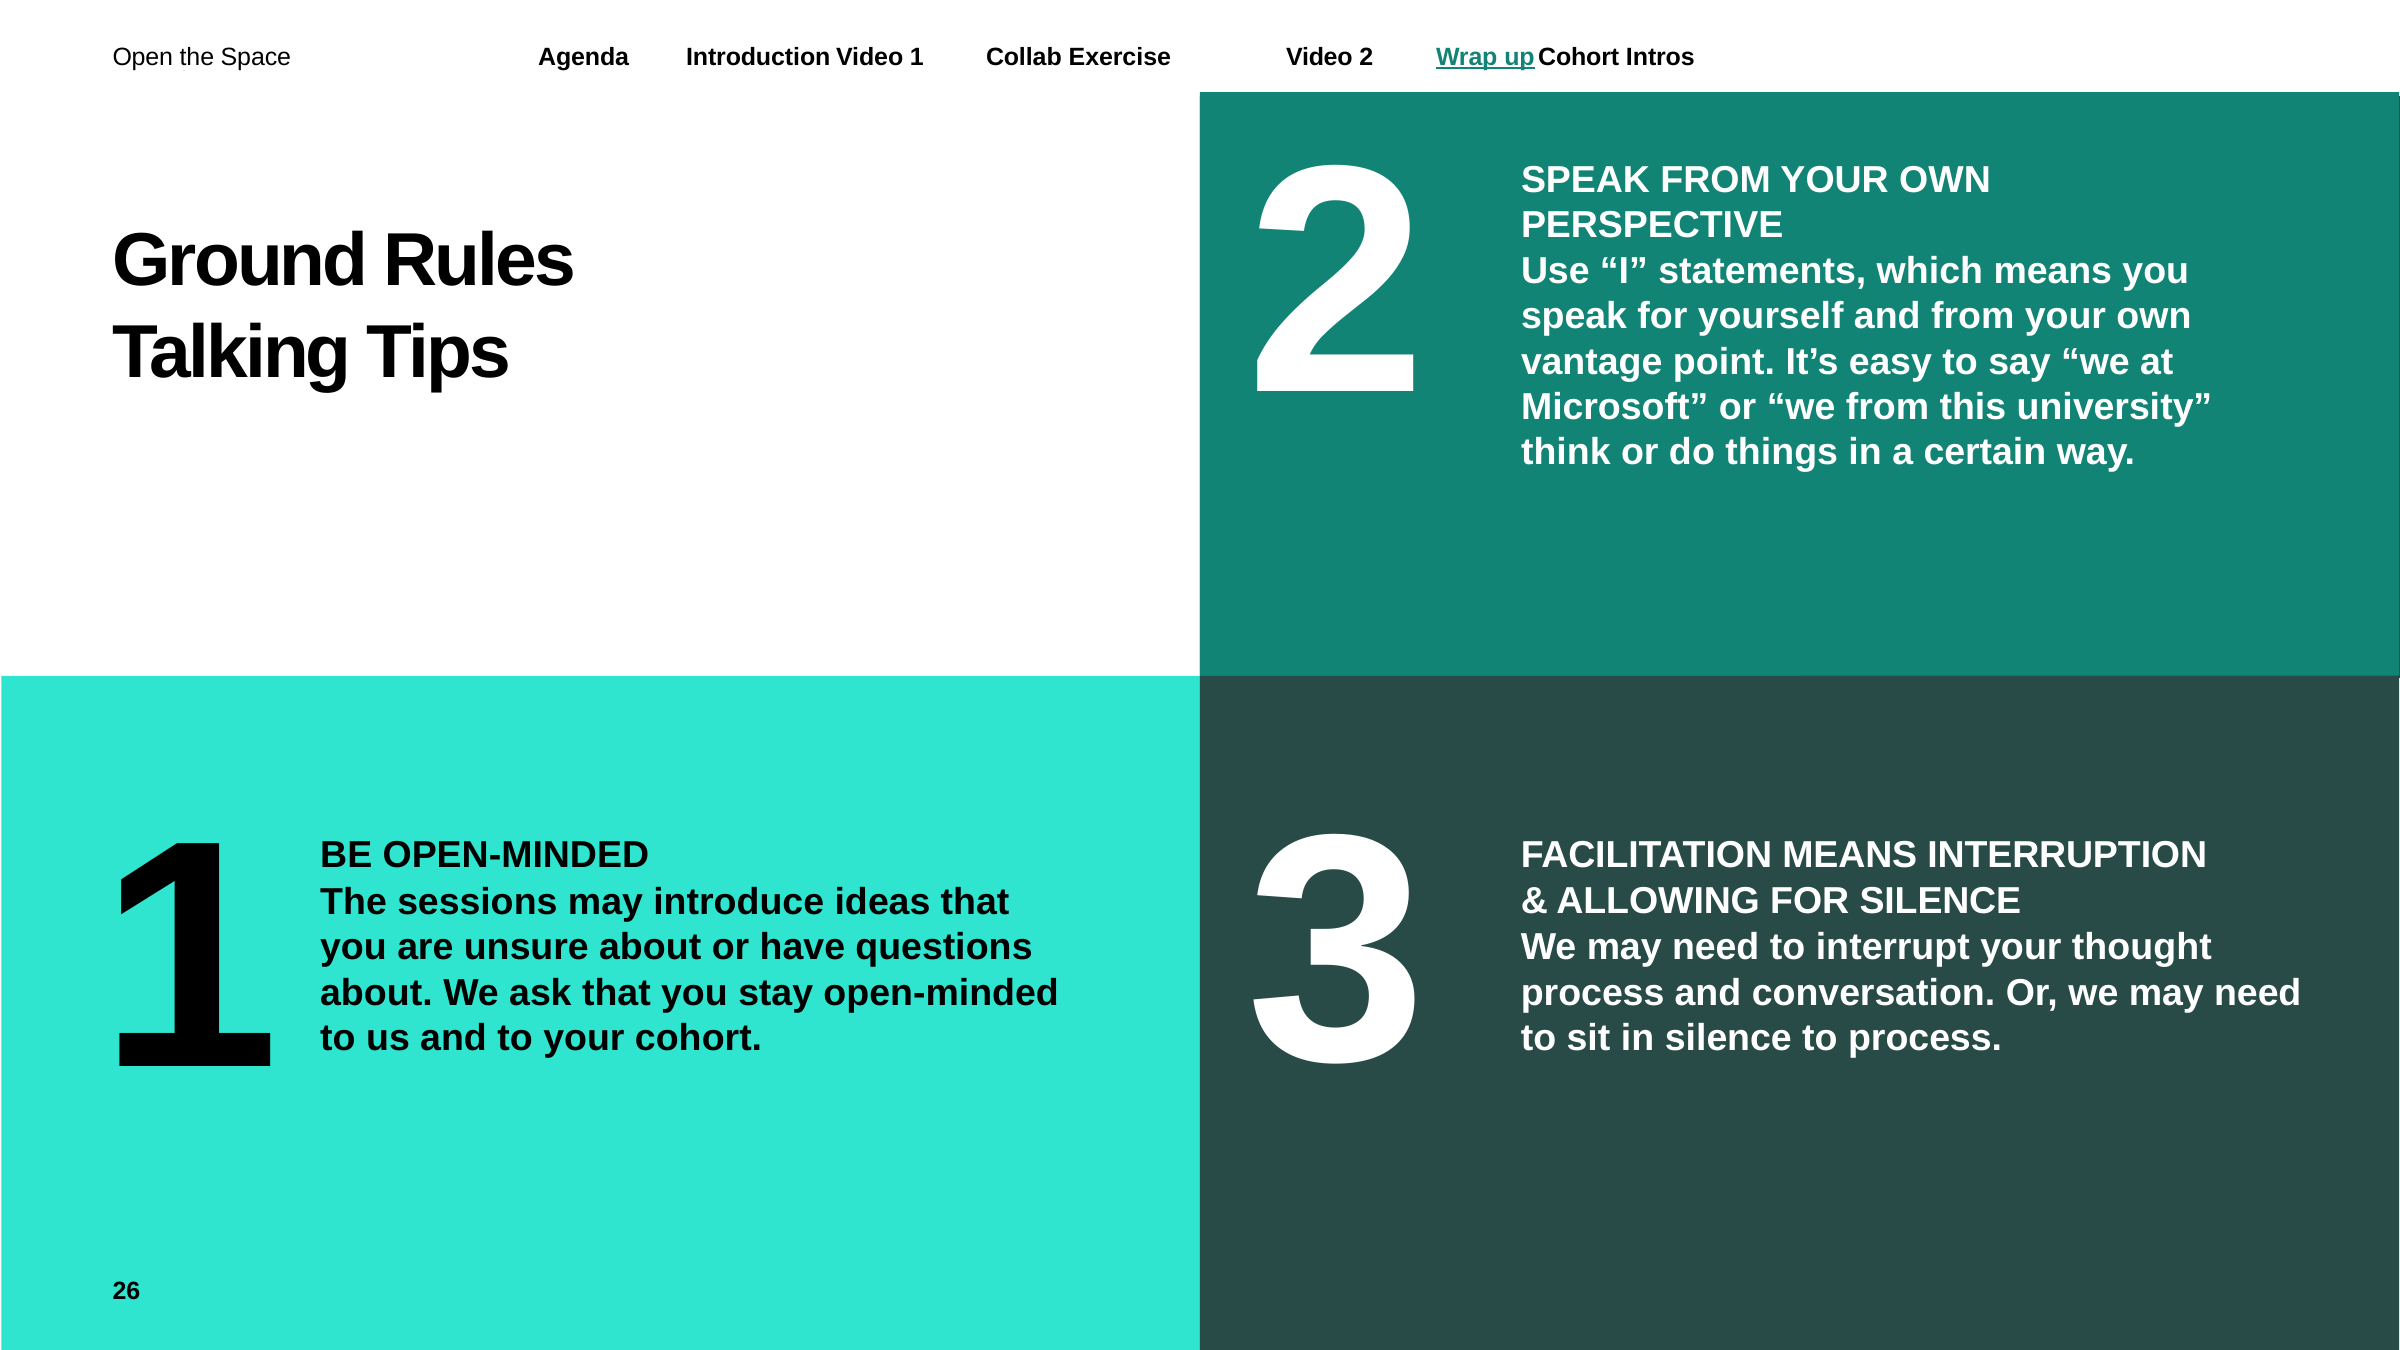

Open the Space
Cohort Intros

2

SPEAK FROM YOUR OWN PERSPECTIVE
Use “I” statements, which means you speak for yourself and from your own vantage point. It’s easy to say “we at Microsoft” or “we from this university” think or do things in a certain way.
Ground Rules
Talking Tips

3
1
FACILITATION MEANS INTERRUPTION
& ALLOWING FOR SILENCE
We may need to interrupt your thought process and conversation. Or, we may need
to sit in silence to process.
BE OPEN-MINDED
The sessions may introduce ideas that you are unsure about or have questions about. We ask that you stay open-minded to us and to your cohort.
26
26